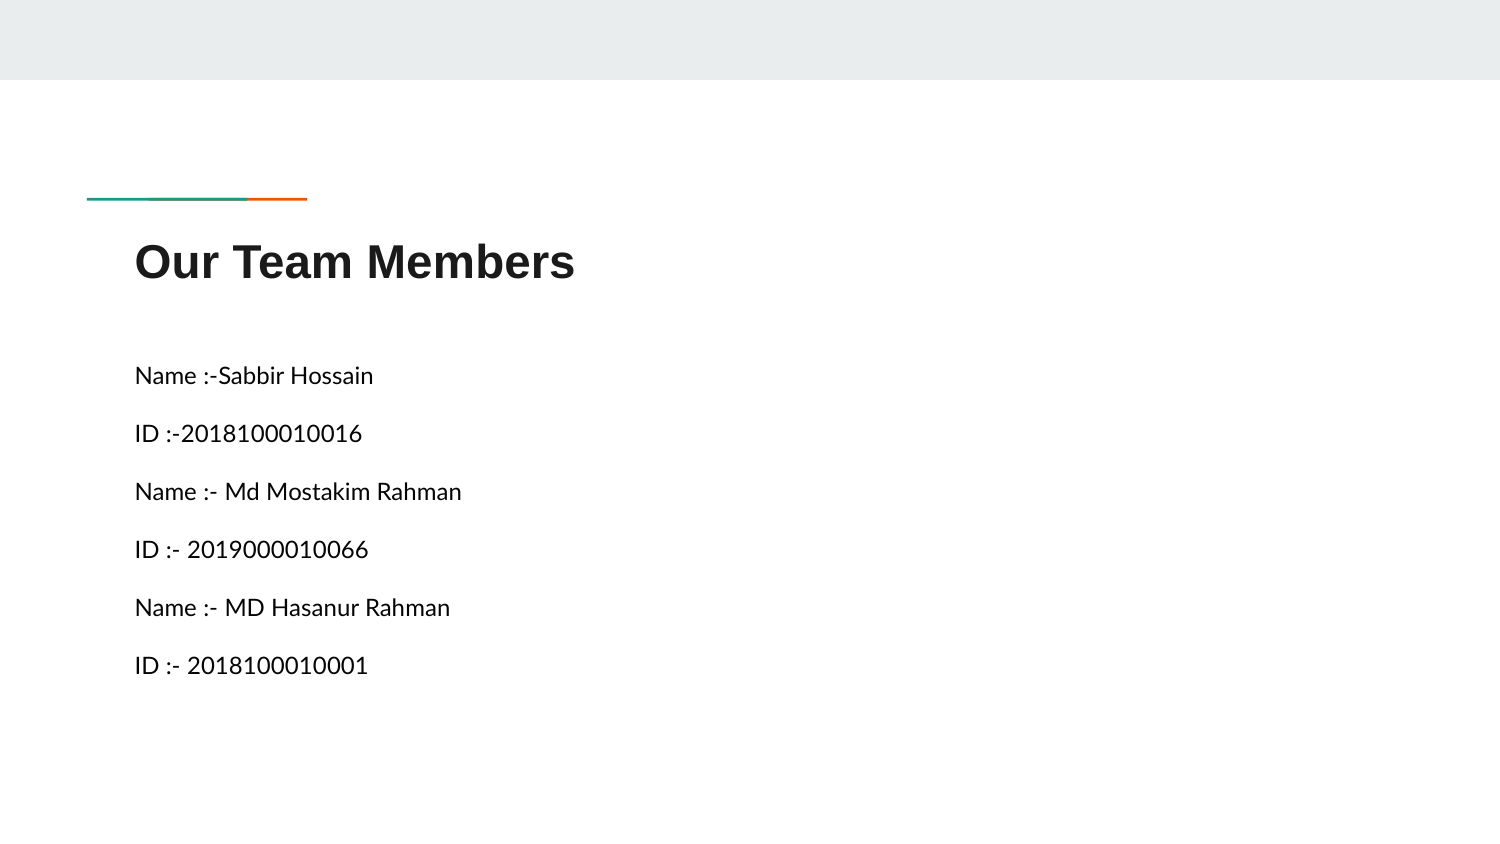

# Our Team Members
Name :-Sabbir Hossain
ID :-2018100010016
Name :- Md Mostakim Rahman
ID :- 2019000010066
Name :- MD Hasanur Rahman
ID :- 2018100010001